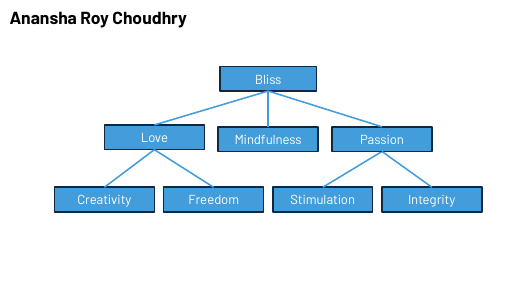

Anansha Roy Choudhry
Bliss
Love
Mindfulness
Passion
Integrity
Creativity
Stimulation
Freedom